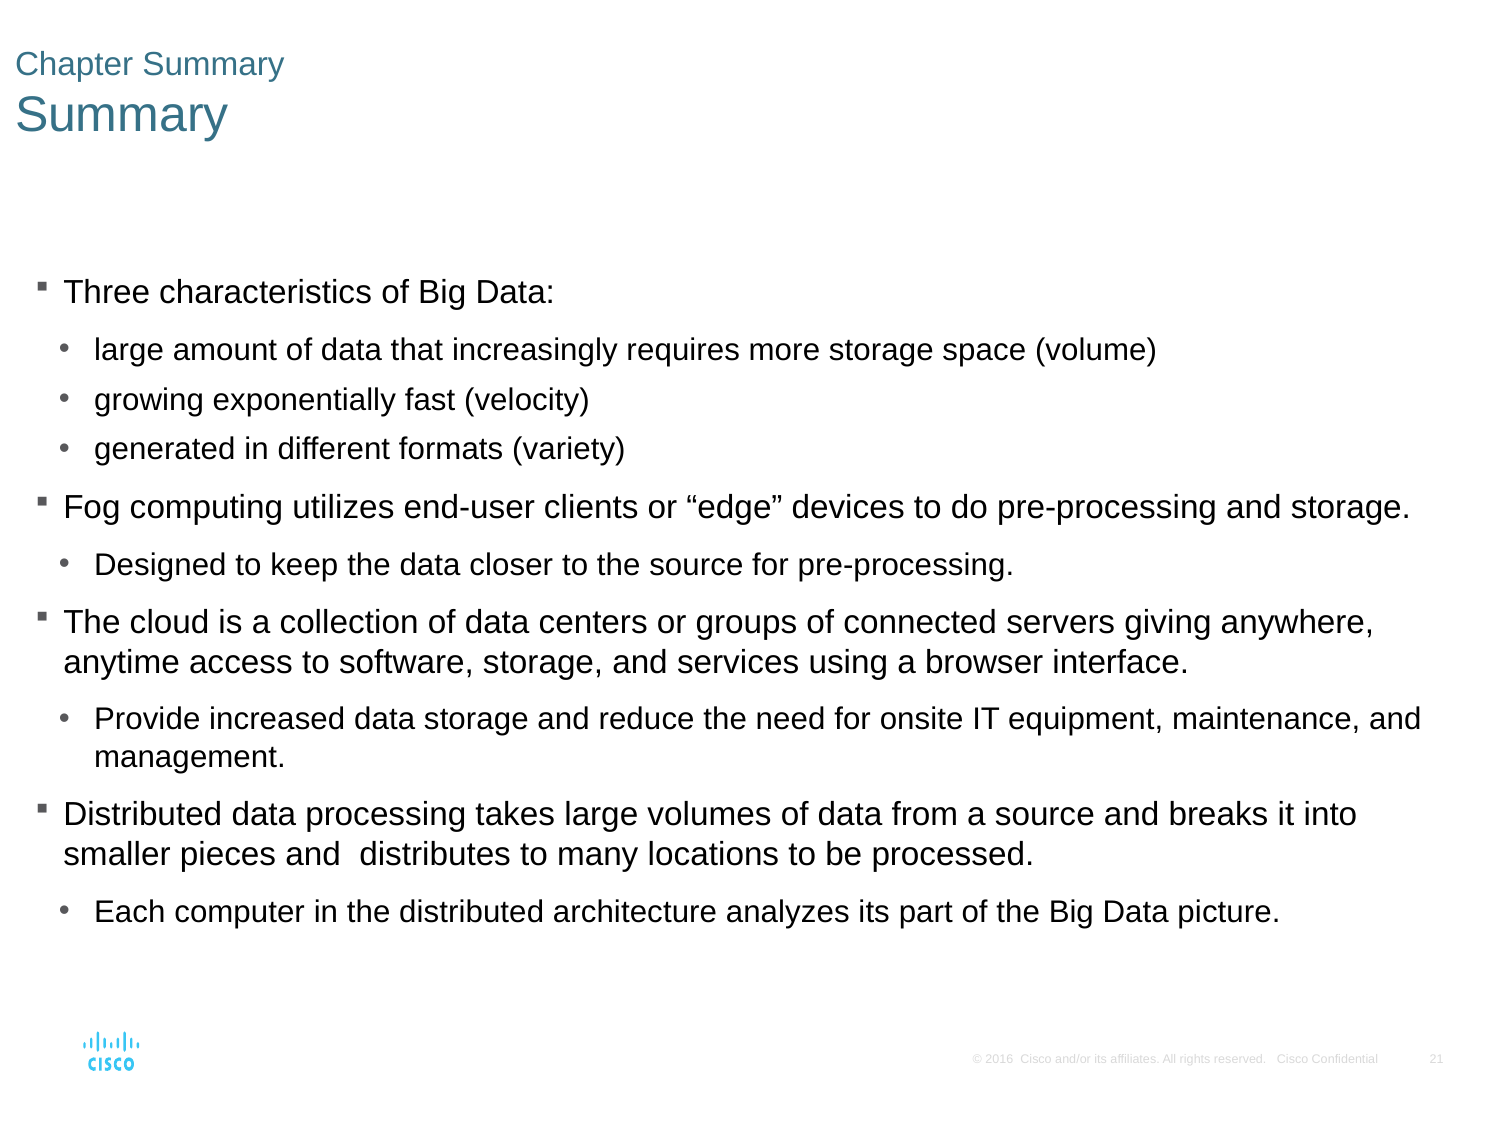

# Chapter Summary Summary
Three characteristics of Big Data:
large amount of data that increasingly requires more storage space (volume)
growing exponentially fast (velocity)
generated in different formats (variety)
Fog computing utilizes end-user clients or “edge” devices to do pre-processing and storage.
Designed to keep the data closer to the source for pre-processing.
The cloud is a collection of data centers or groups of connected servers giving anywhere, anytime access to software, storage, and services using a browser interface.
Provide increased data storage and reduce the need for onsite IT equipment, maintenance, and management.
Distributed data processing takes large volumes of data from a source and breaks it into smaller pieces and  distributes to many locations to be processed.
Each computer in the distributed architecture analyzes its part of the Big Data picture.